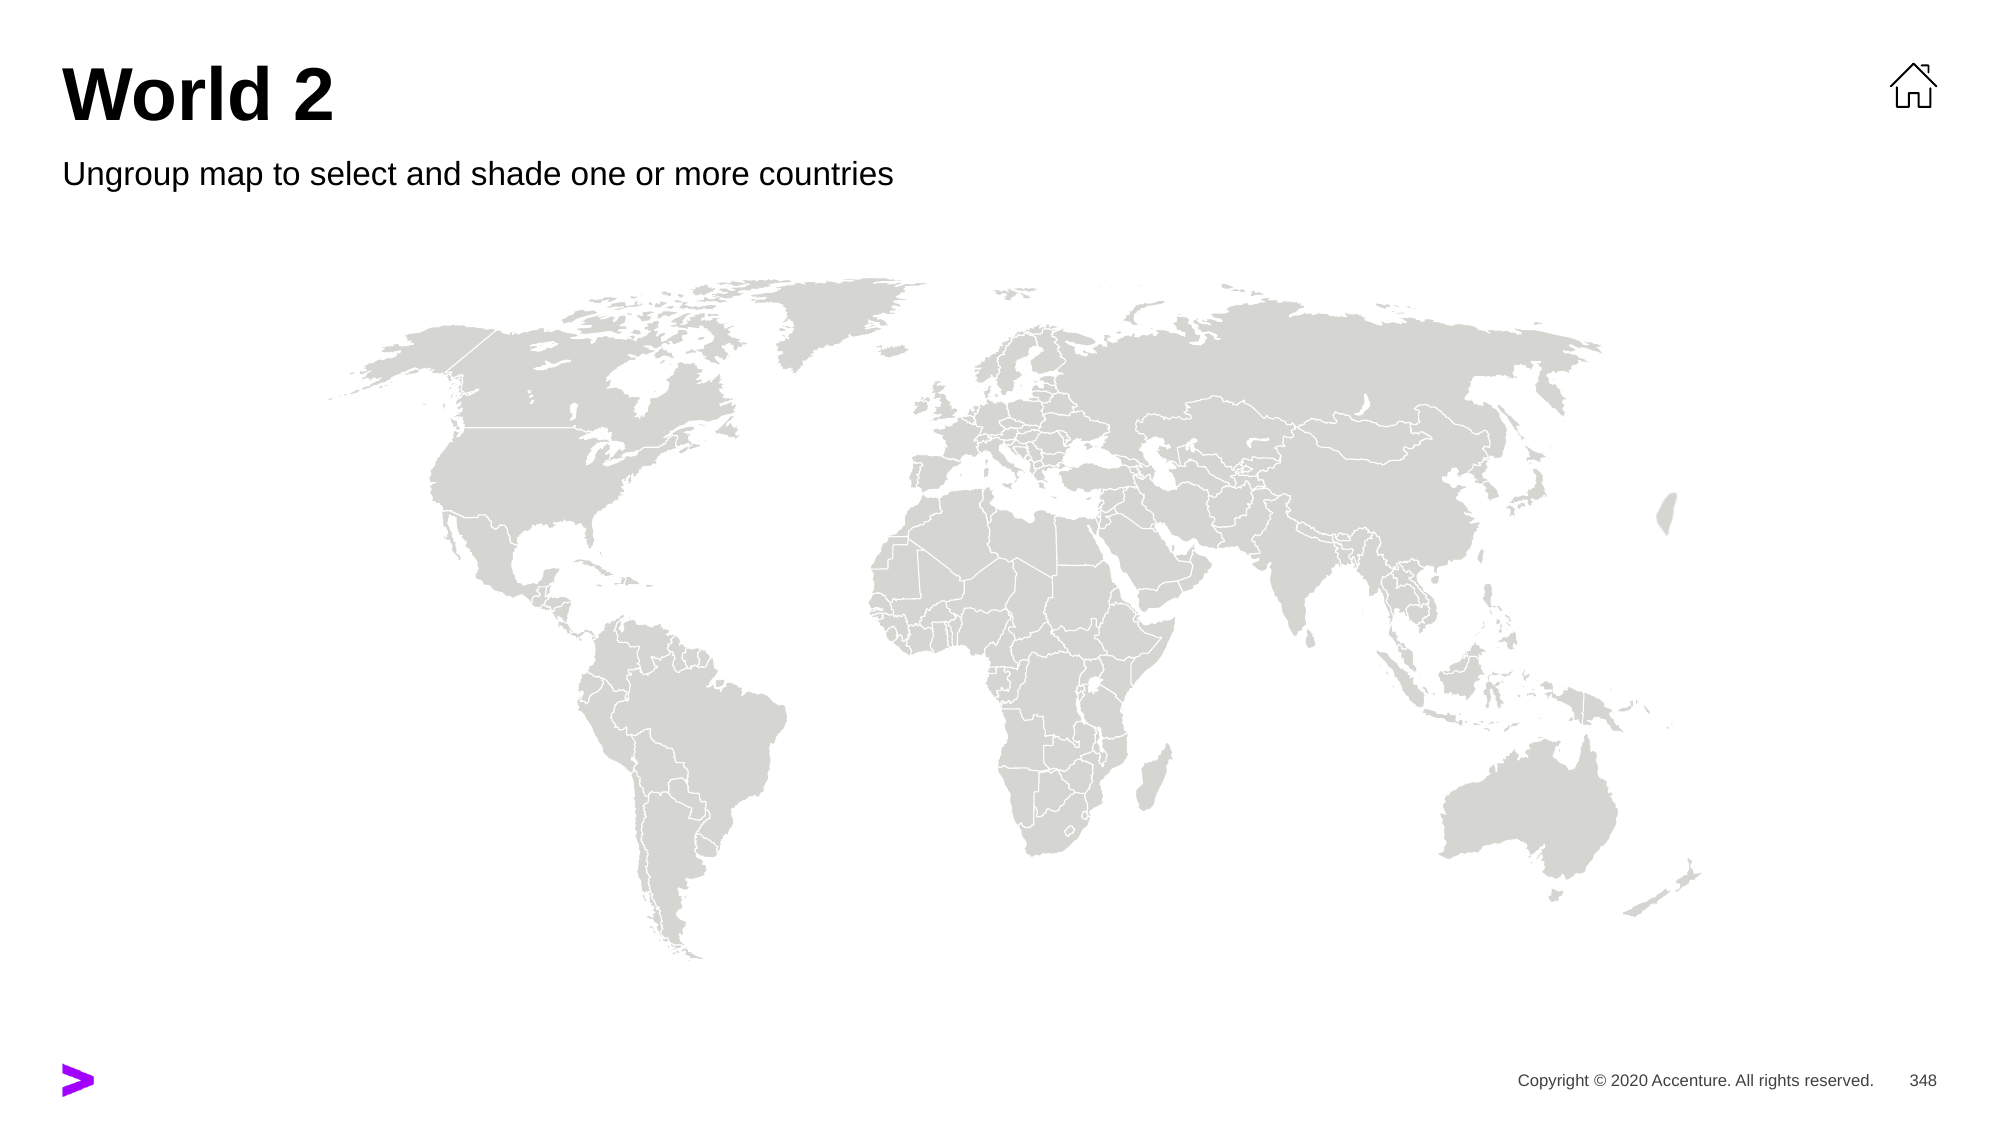

# World 2

Ungroup map to select and shade one or more countries